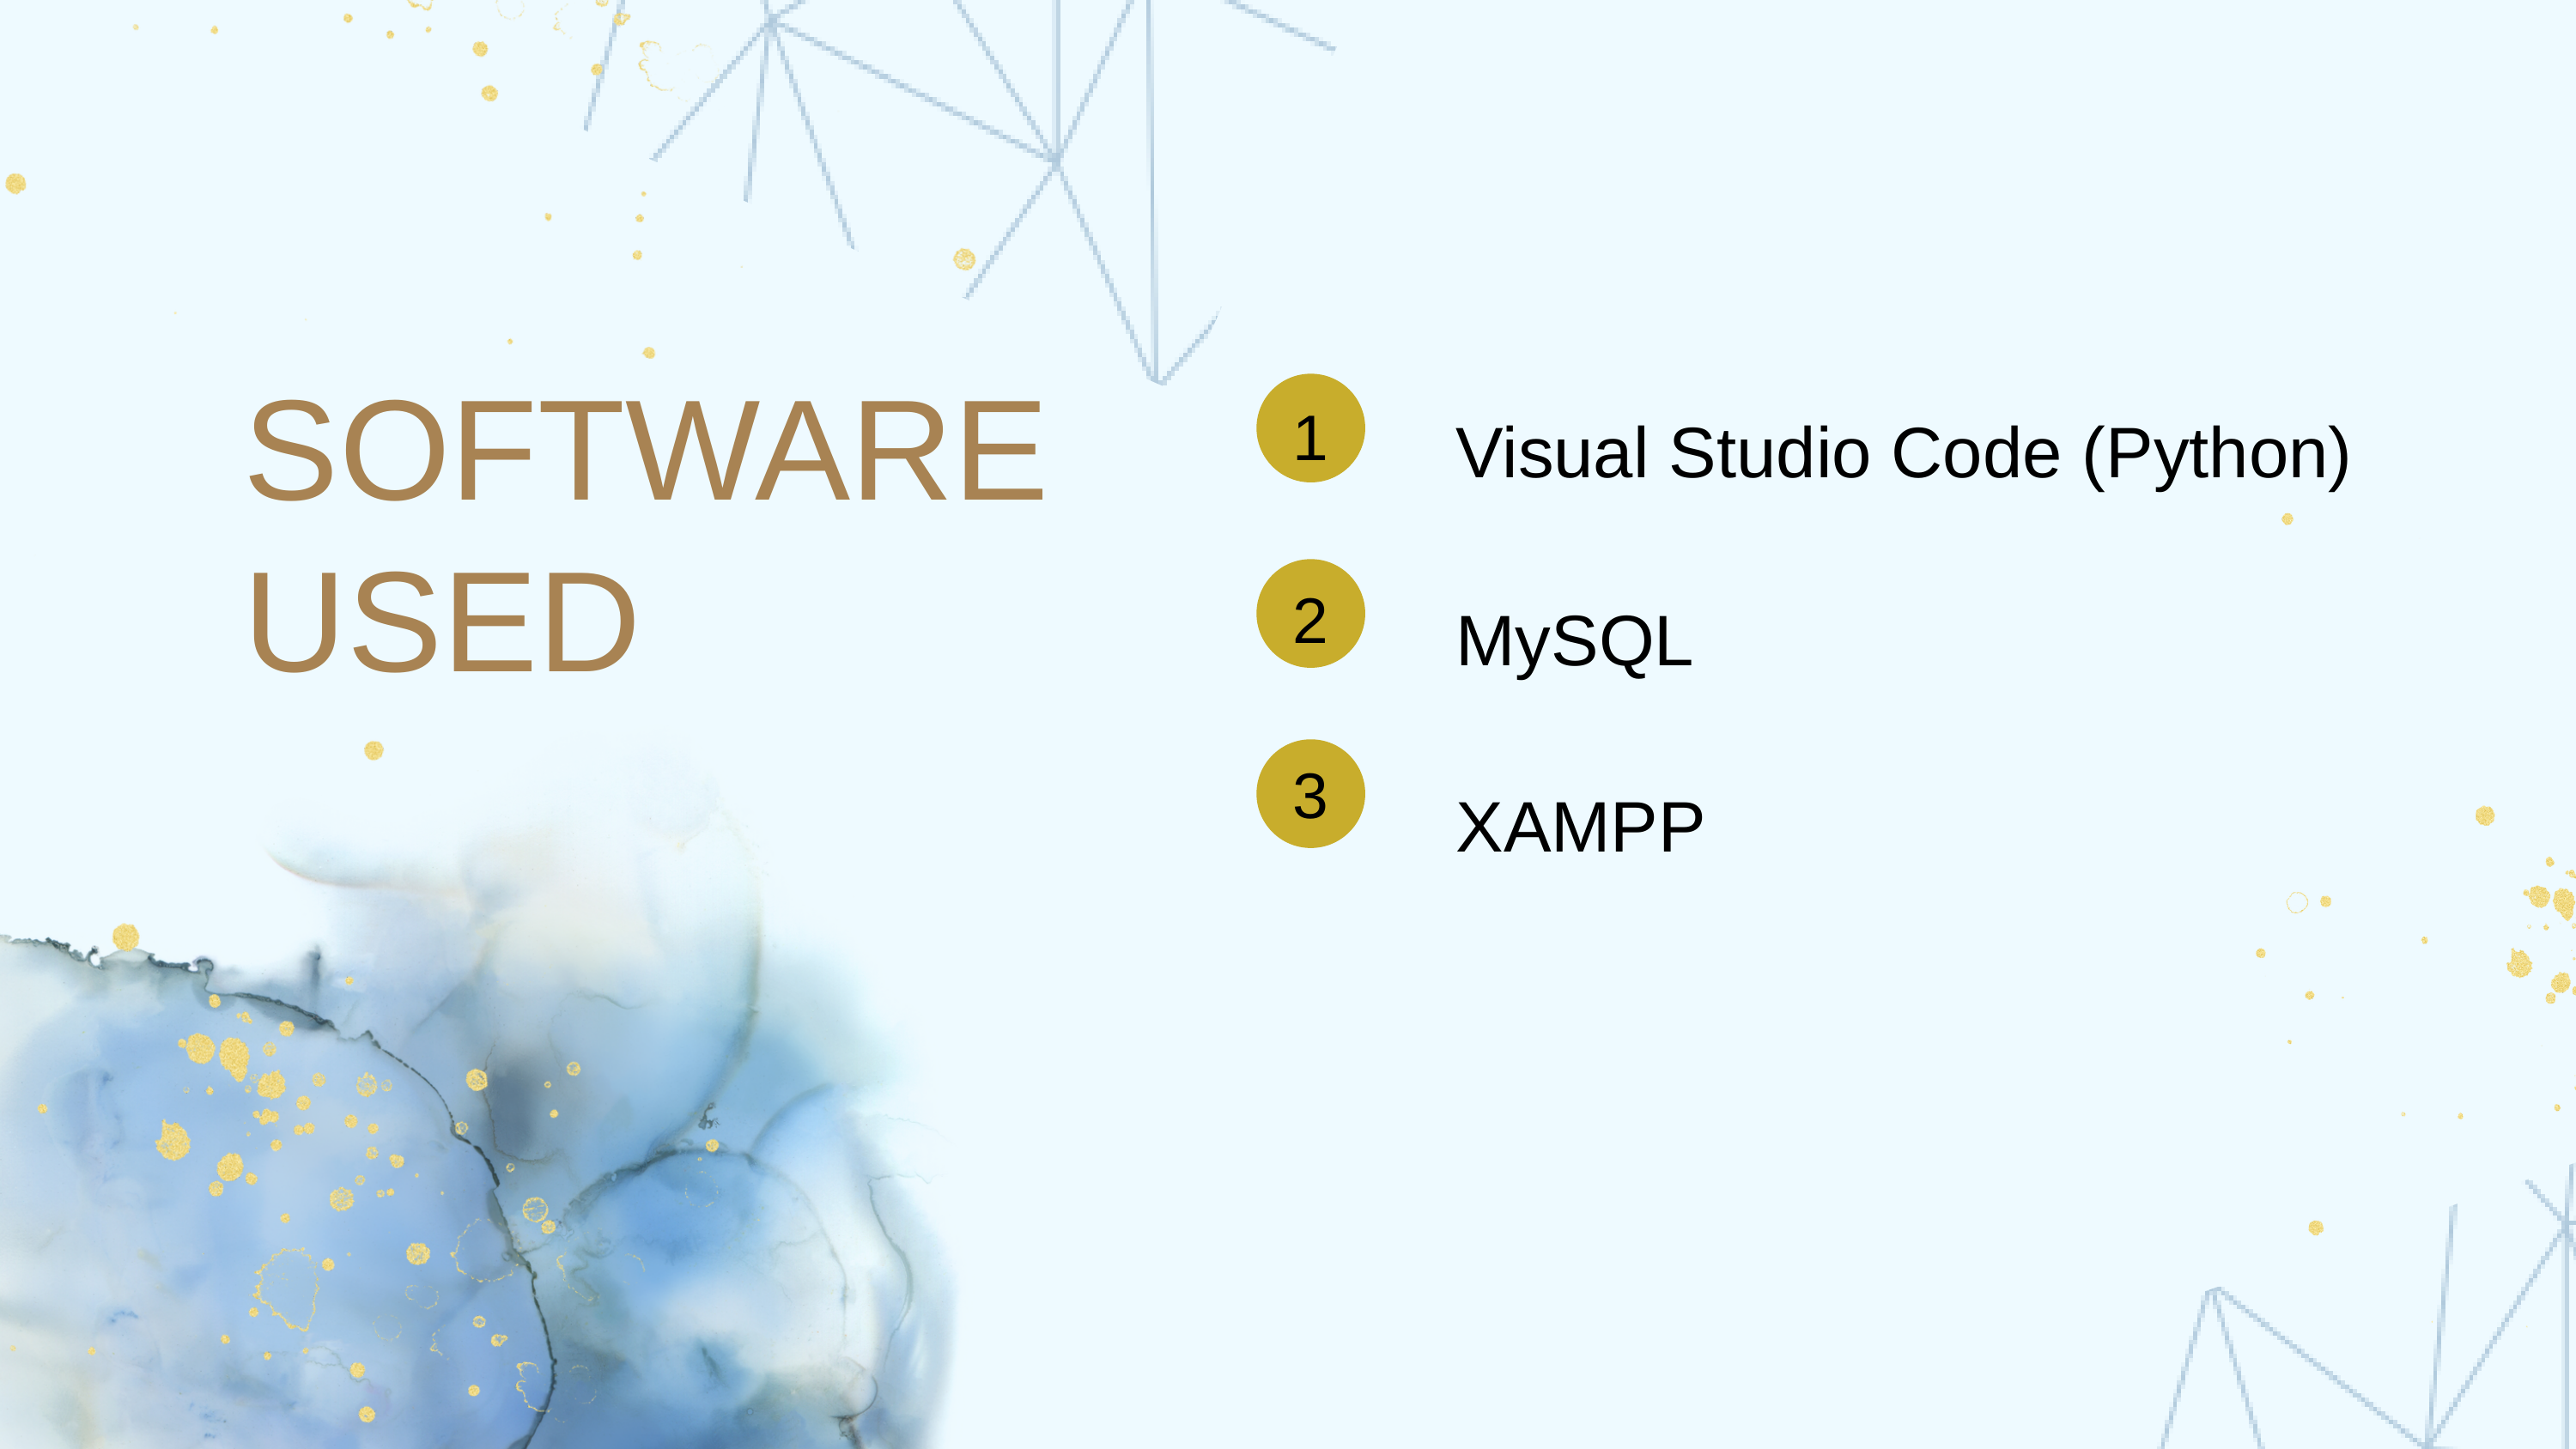

Visual Studio Code (Python)
SOFTWARE
USED
1

MySQL
2

XAMPP

3